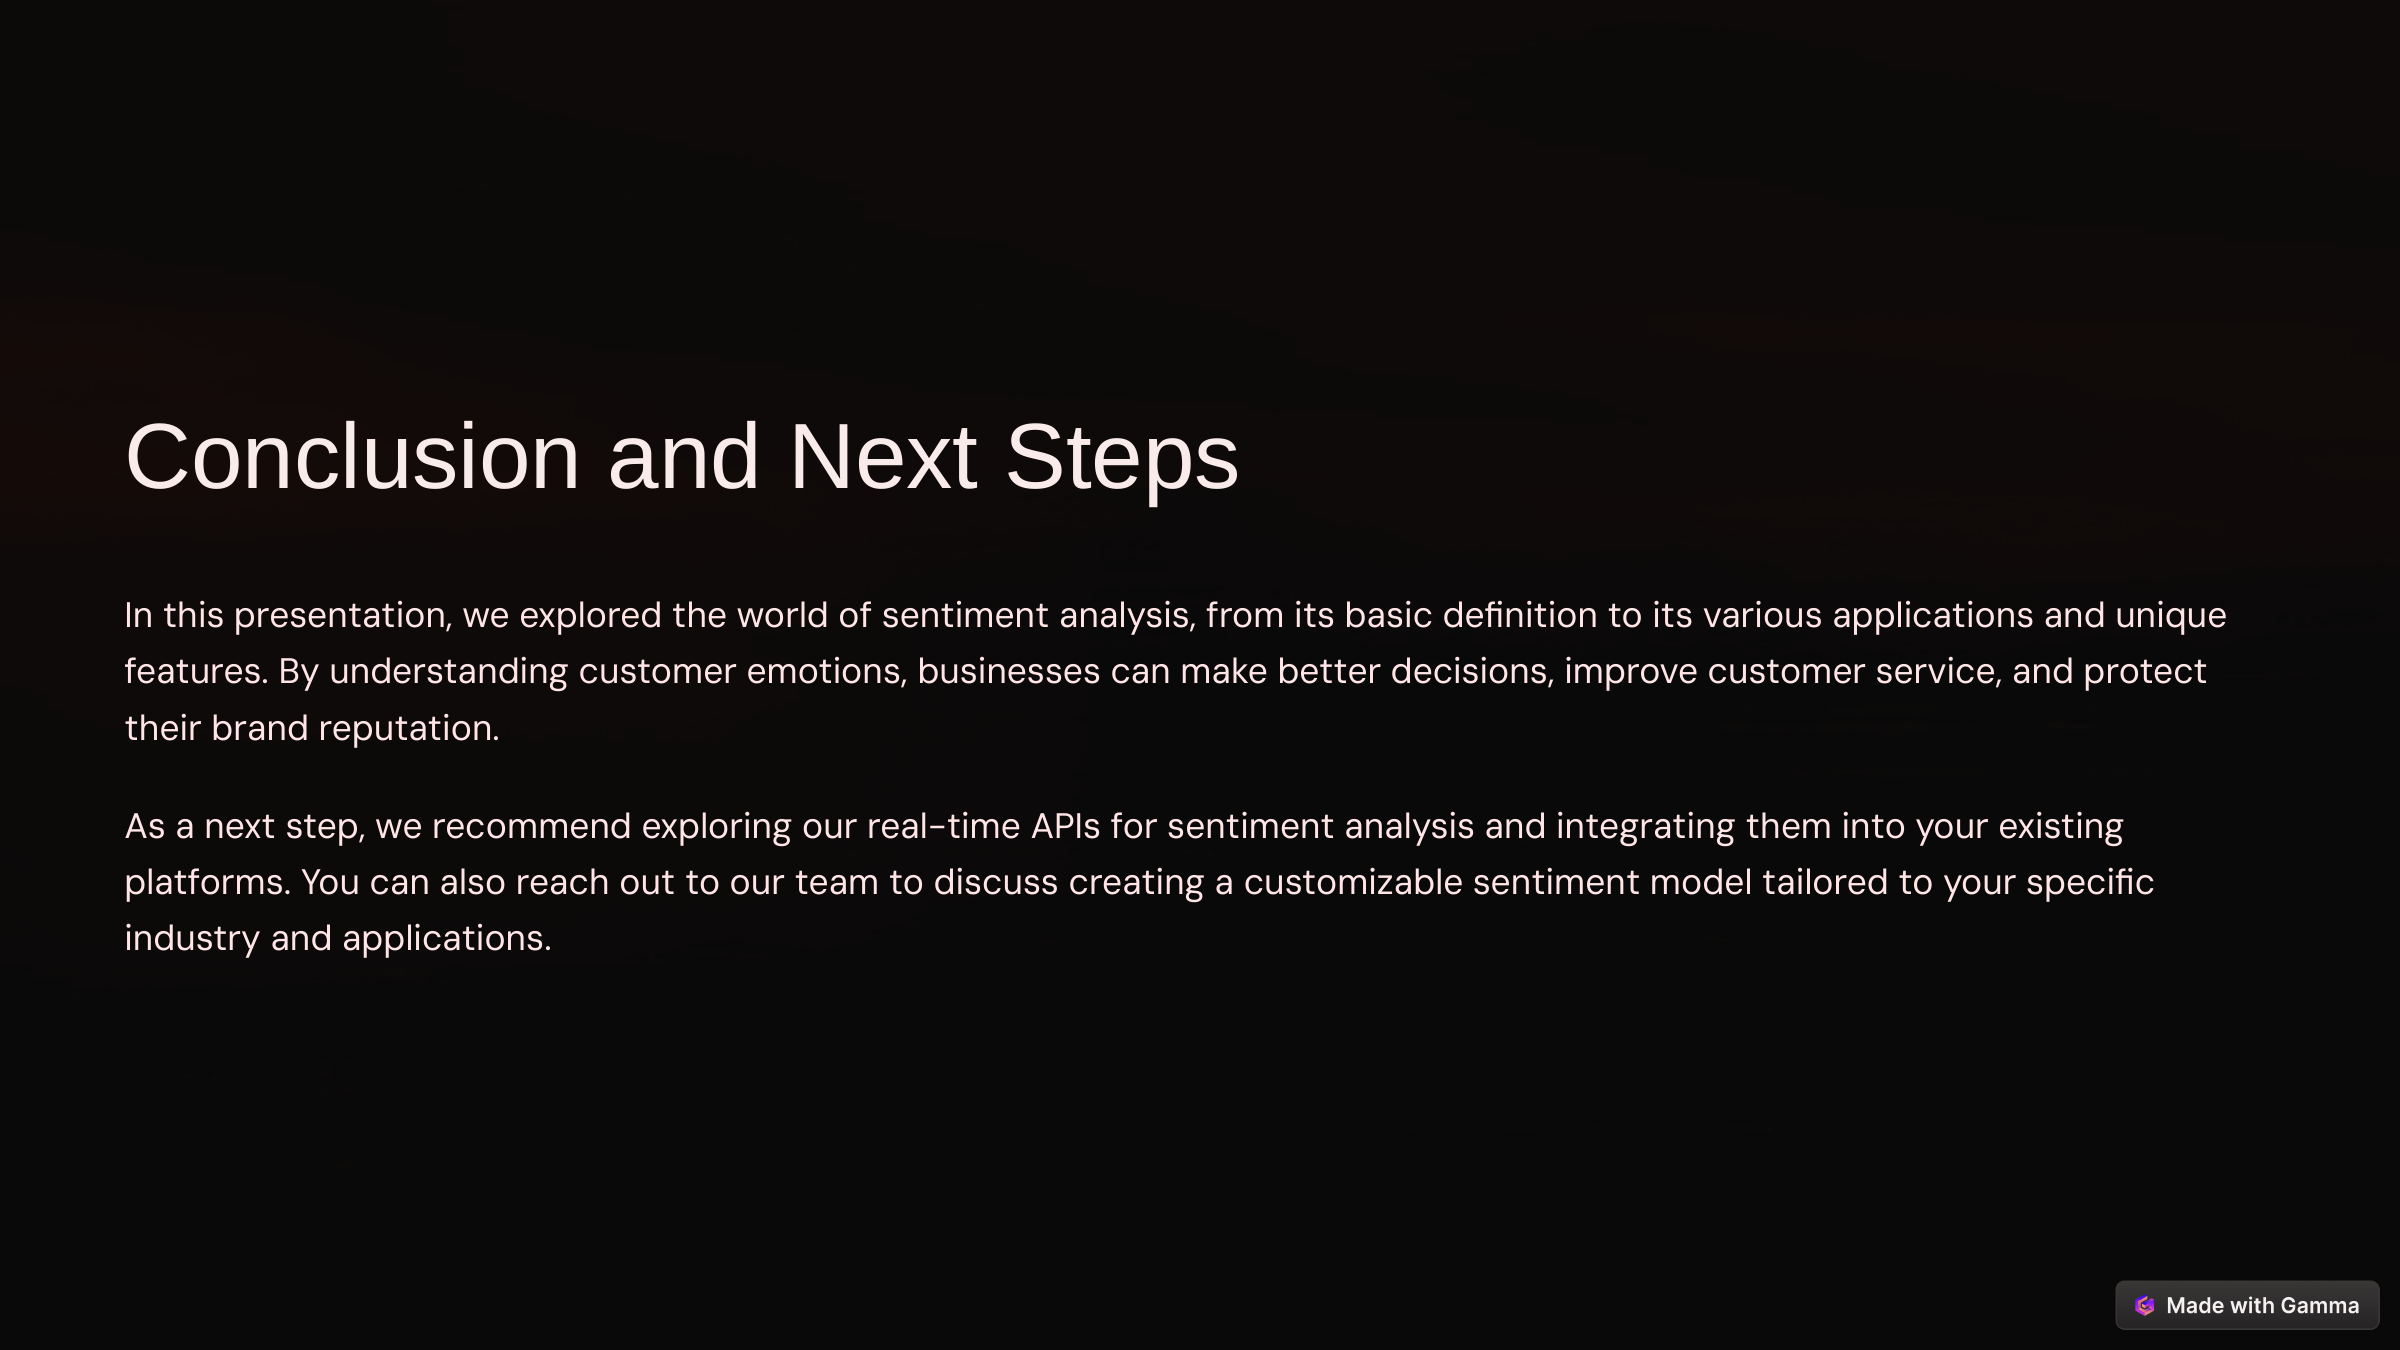

Conclusion and Next Steps
In this presentation, we explored the world of sentiment analysis, from its basic definition to its various applications and unique features. By understanding customer emotions, businesses can make better decisions, improve customer service, and protect their brand reputation.
As a next step, we recommend exploring our real-time APIs for sentiment analysis and integrating them into your existing platforms. You can also reach out to our team to discuss creating a customizable sentiment model tailored to your specific industry and applications.